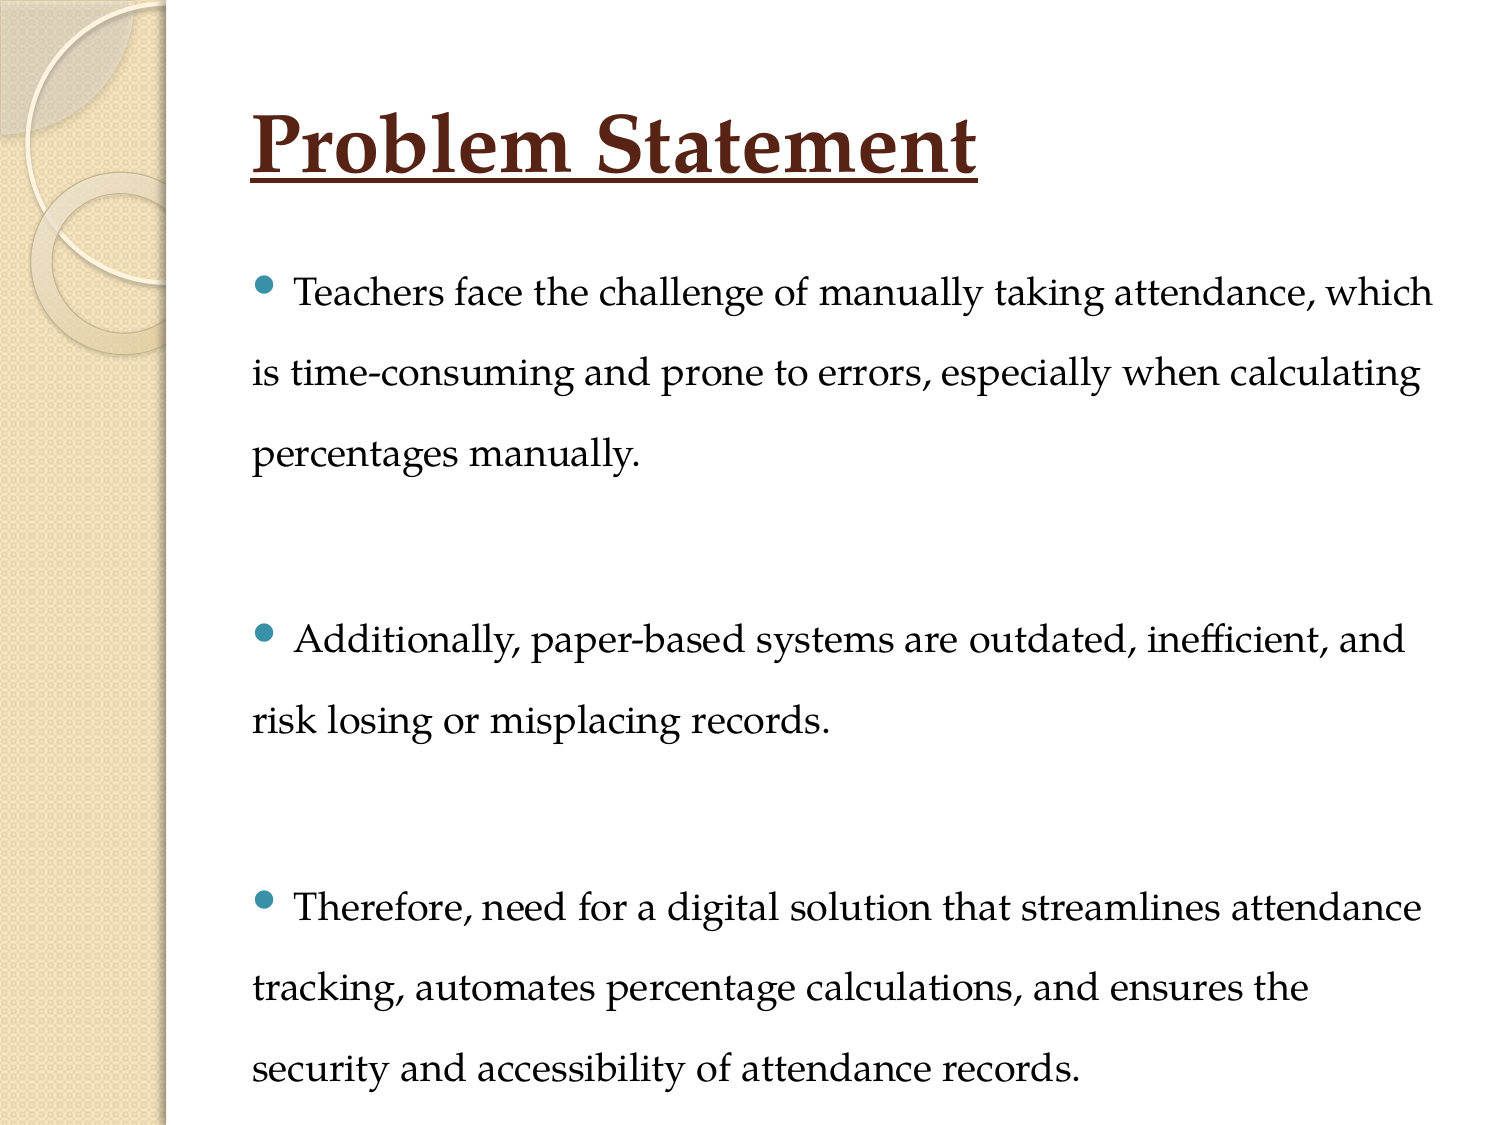

# Problem Statement
 Teachers face the challenge of manually taking attendance, which is time-consuming and prone to errors, especially when calculating percentages manually.

 Additionally, paper-based systems are outdated, inefficient, and risk losing or misplacing records.

 Therefore, need for a digital solution that streamlines attendance tracking, automates percentage calculations, and ensures the security and accessibility of attendance records.